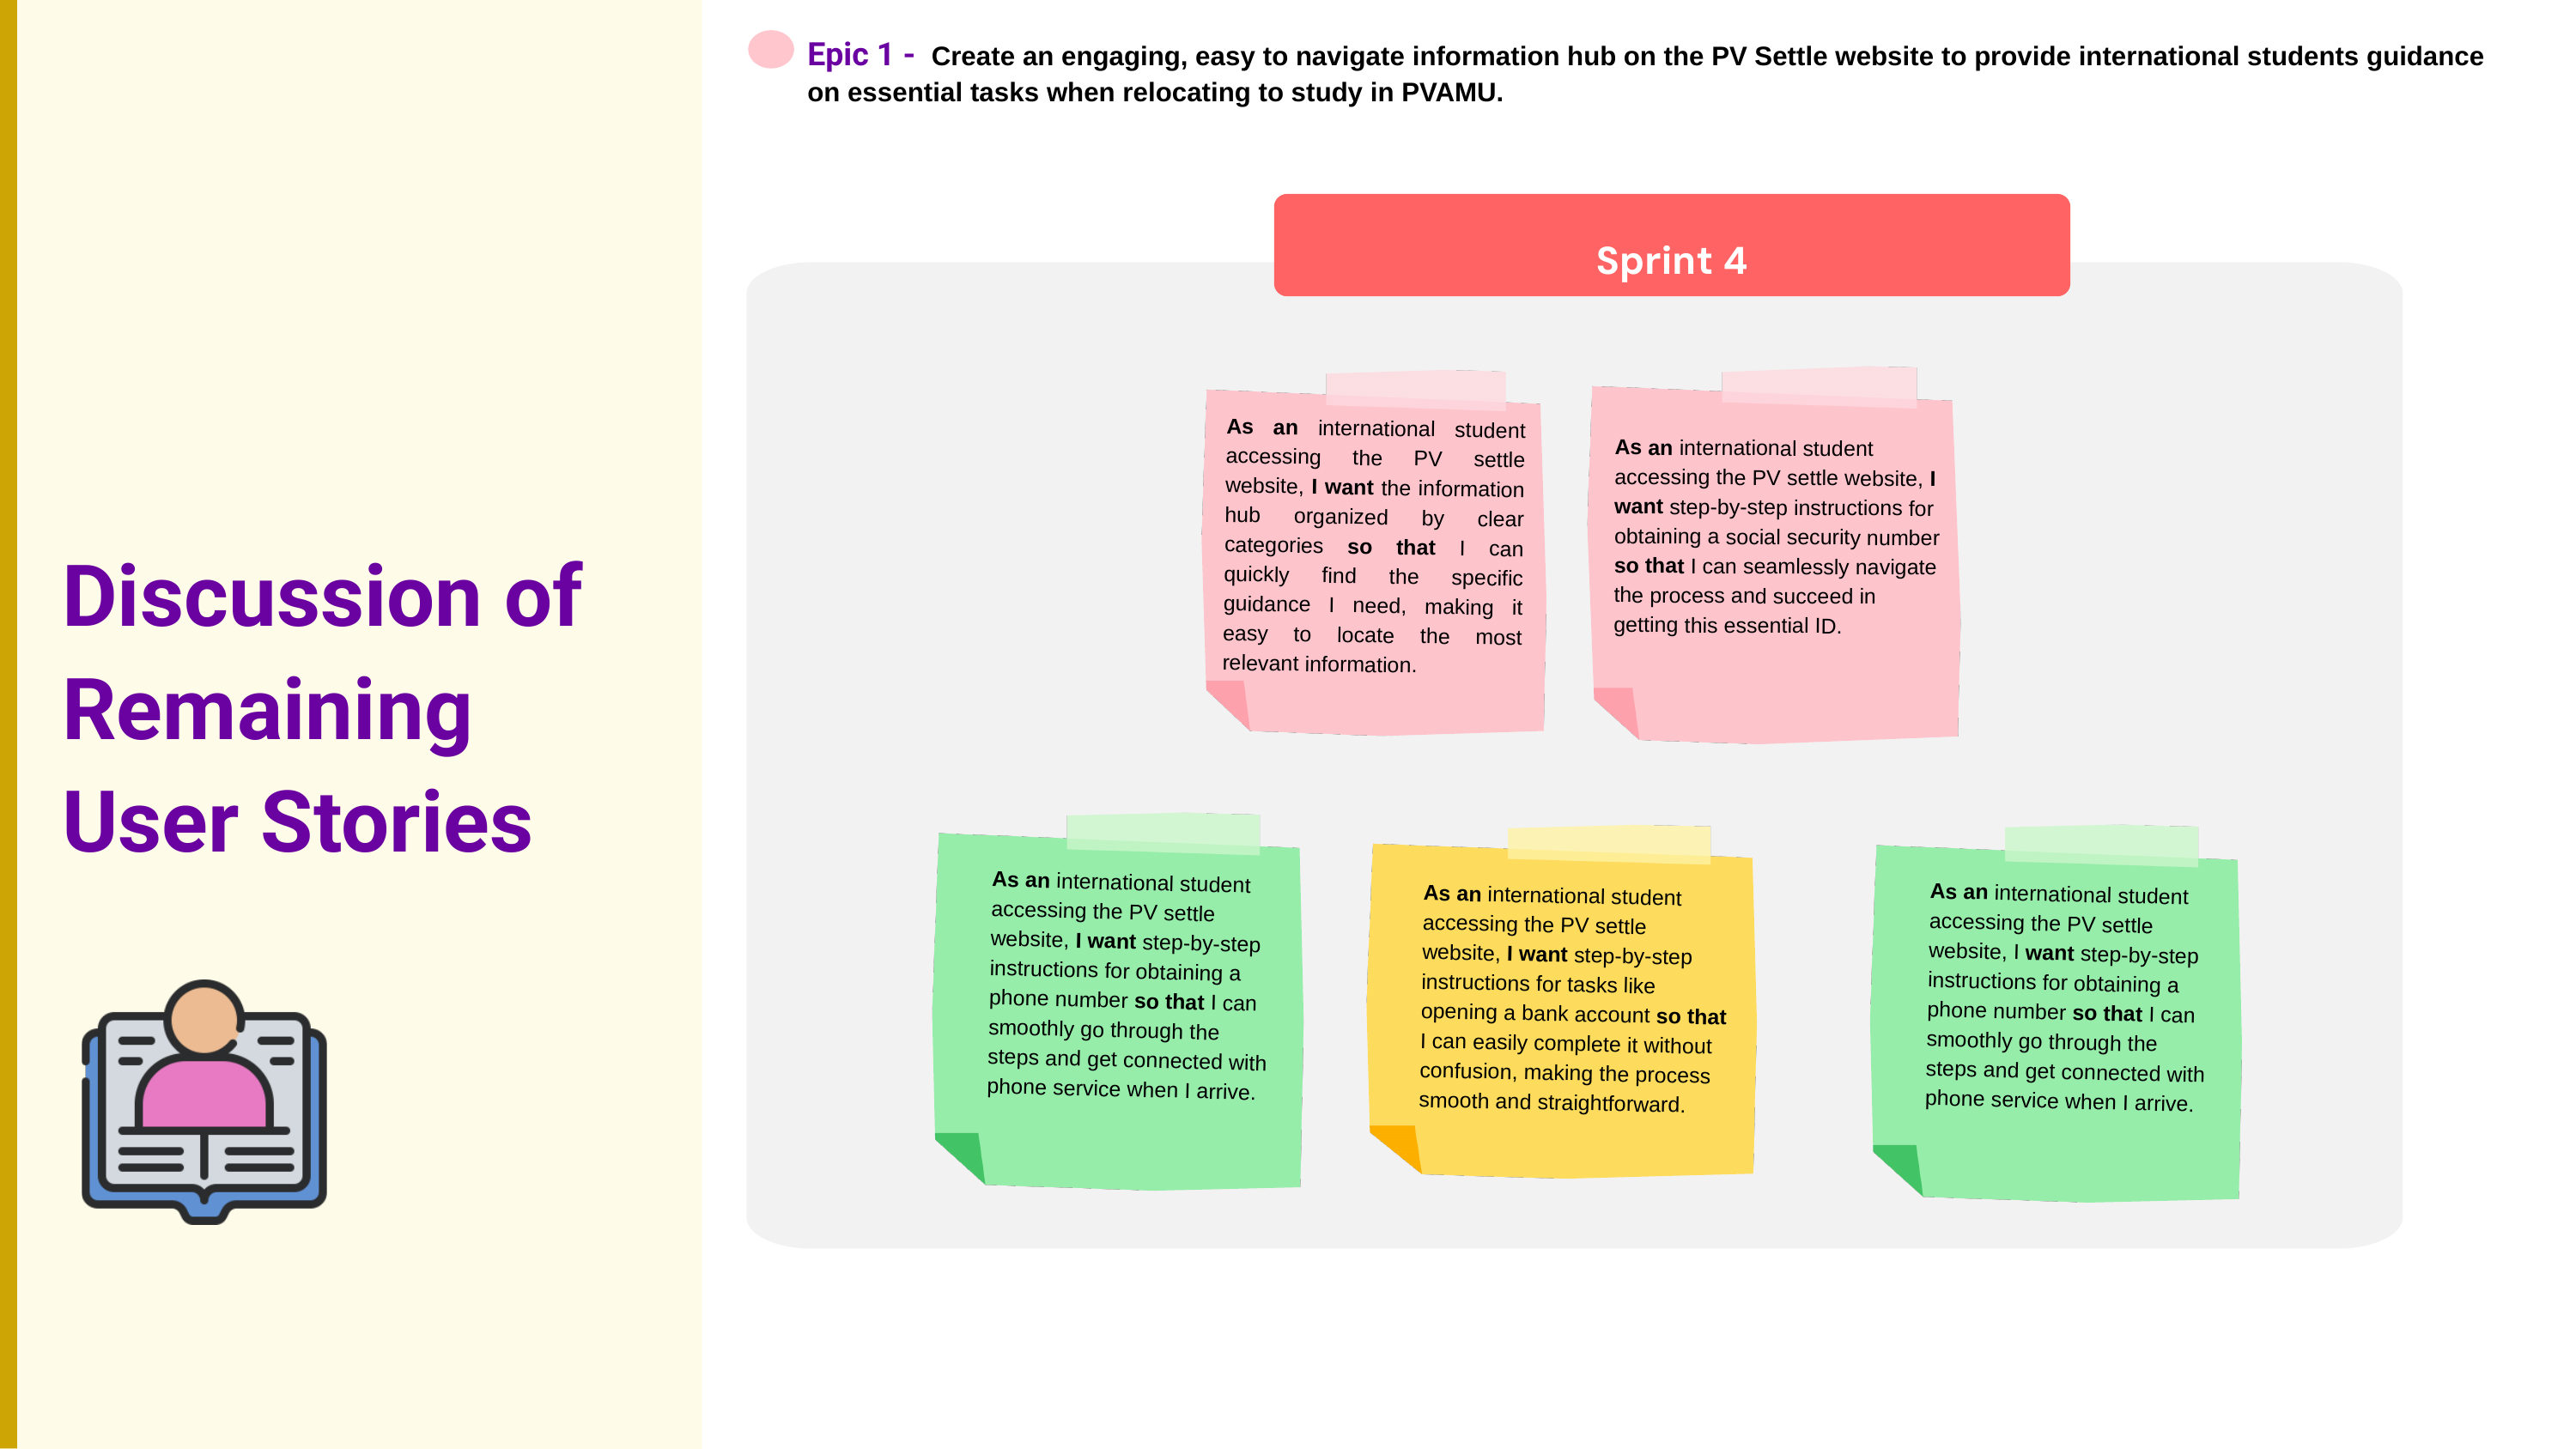

Epic 1 -  Create an engaging, easy to navigate information hub on the PV Settle website to provide international students guidance on essential tasks when relocating to study in PVAMU.

Sprint 4

As an international student accessing the PV settle website, I want the information hub organized by clear categories so that I can quickly find the specific guidance I need, making it easy to locate the most relevant information.

As an international student accessing the PV settle website, I want step-by-step instructions for obtaining a social security number so that I can seamlessly navigate the process and succeed in getting this essential ID.

Discussion of Remaining User Stories

As an international student accessing the PV settle website, I want step-by-step instructions for obtaining a phone number so that I can smoothly go through the steps and get connected with phone service when I arrive.

As an international student accessing the PV settle website, I want step-by-step instructions for obtaining a phone number so that I can smoothly go through the steps and get connected with phone service when I arrive.

As an international student accessing the PV settle website, I want step-by-step instructions for tasks like opening a bank account so that I can easily complete it without confusion, making the process smooth and straightforward.